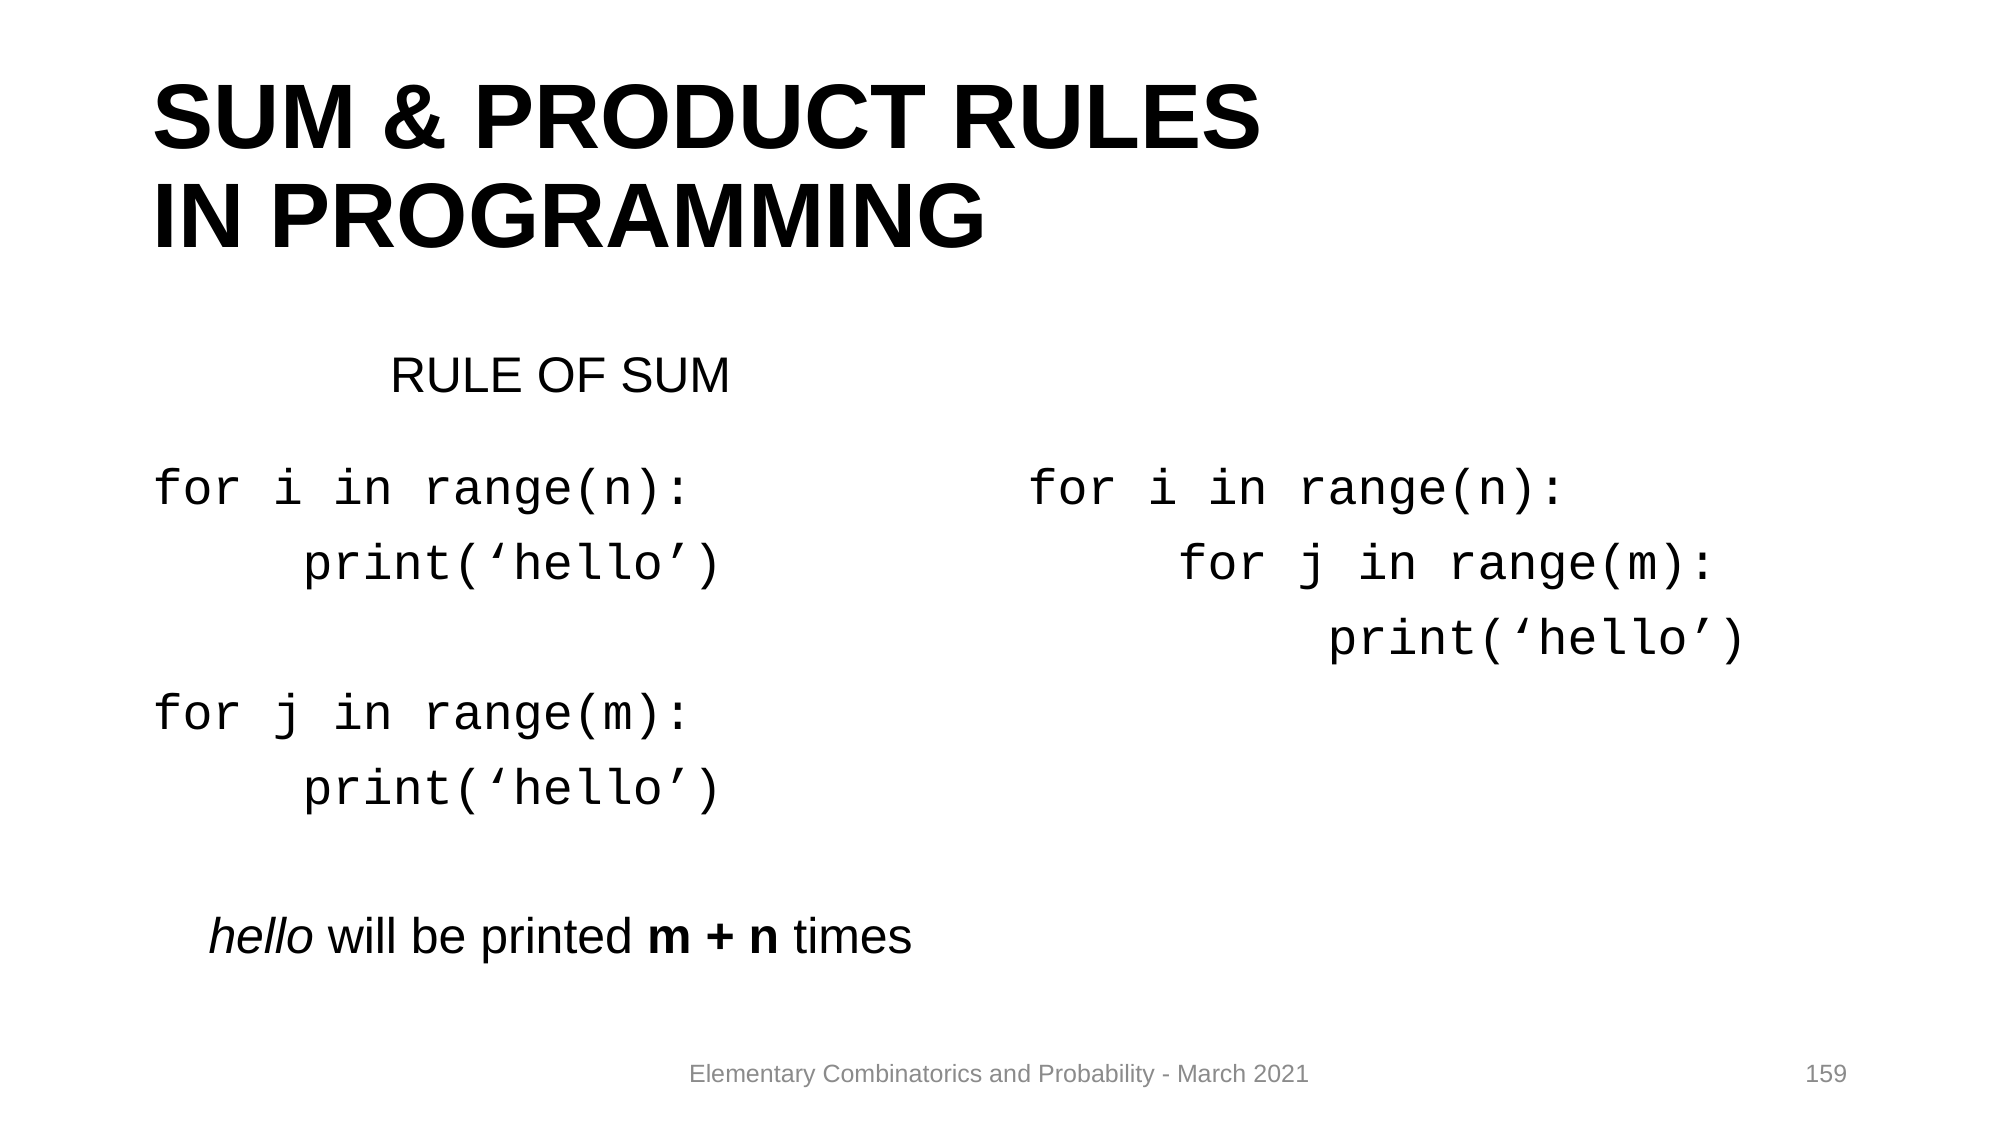

# Sum & product rules in programming
RULE OF SUM
RULE OF PRODUCT
for i in range(n):
	print(‘hello’)

for j in range(m):
	print(‘hello’)

hello will be printed m + n times
for i in range(n):
	for j in range(m):
		print(‘hello’)

hello will be printed m*n times
Elementary Combinatorics and Probability - March 2021
159